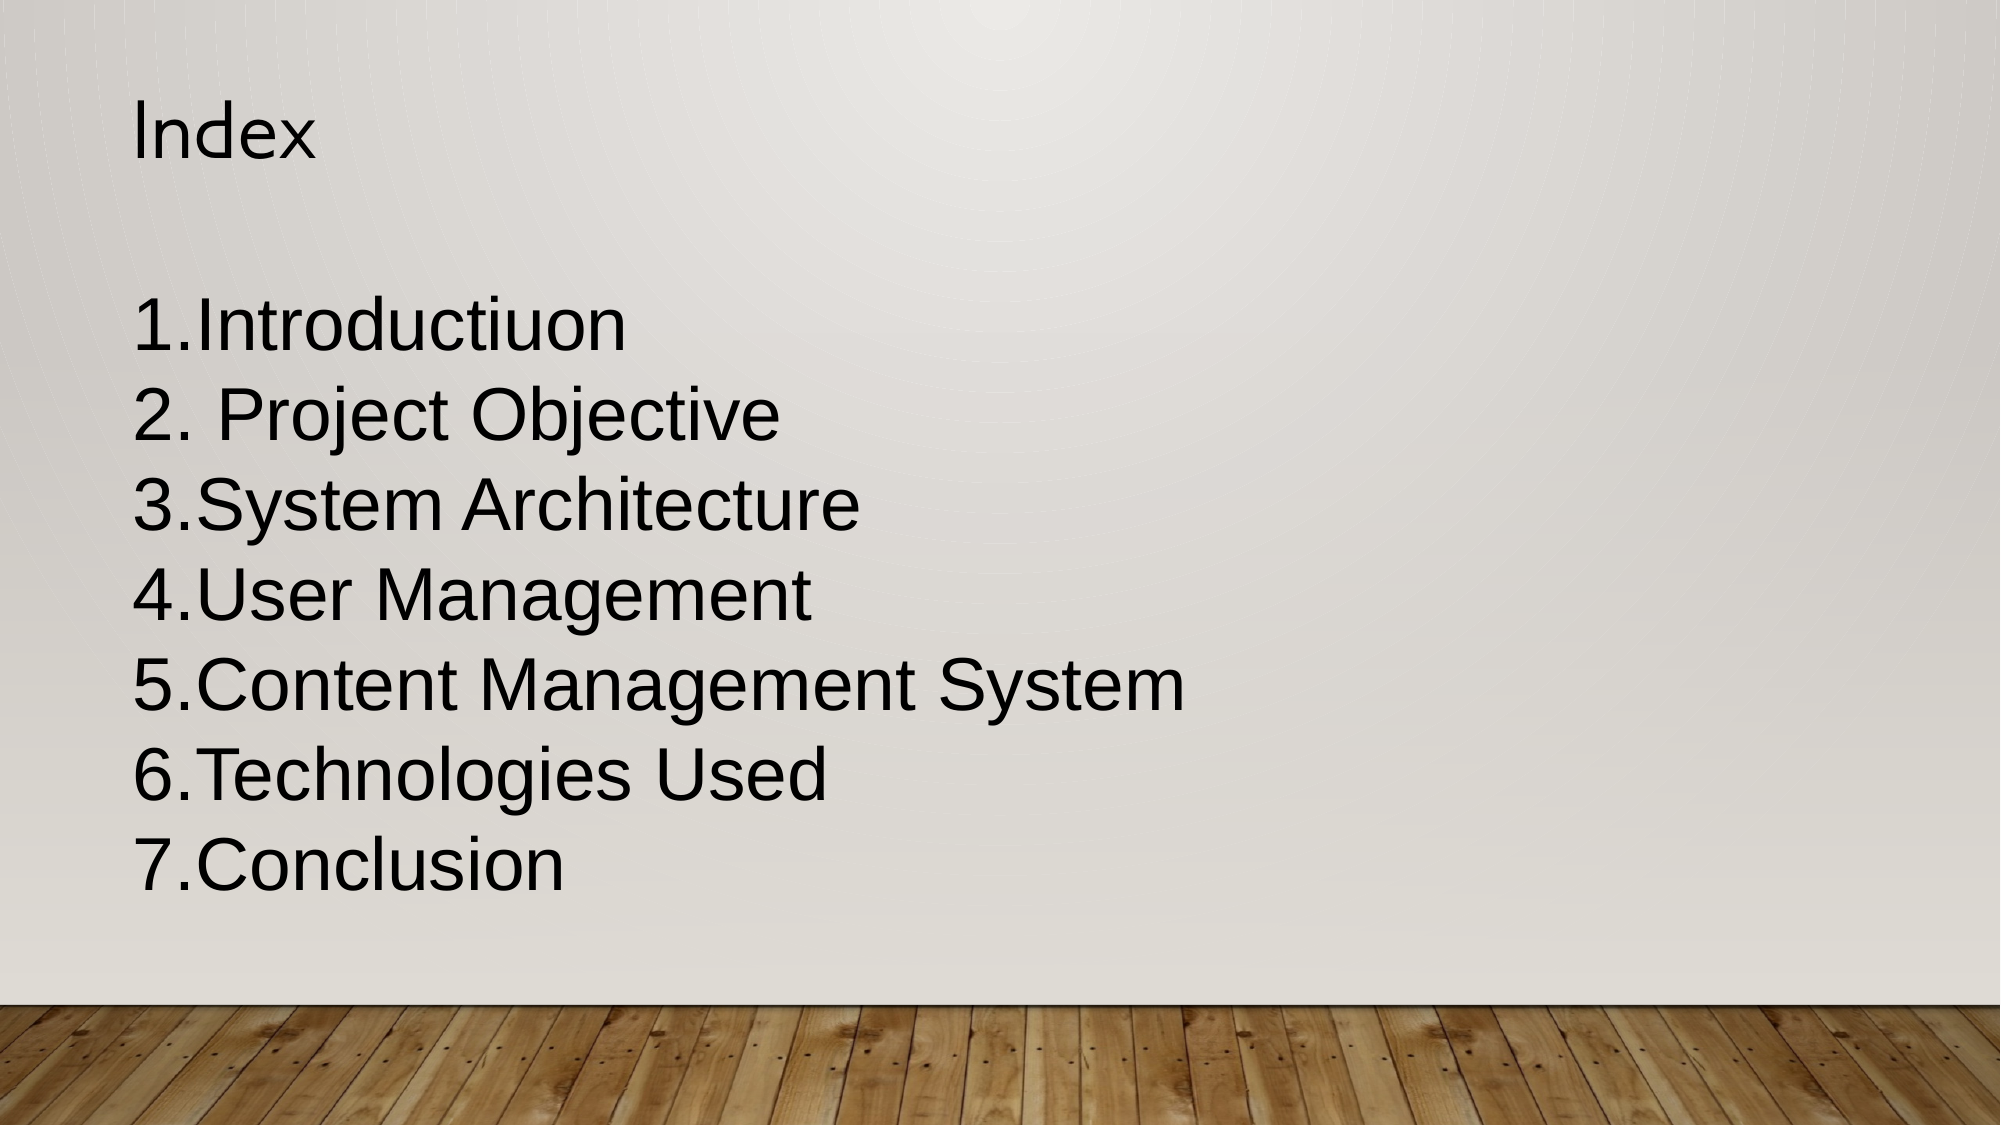

Index

1.Introductiuon
2. Project Objective
3.System Architecture
4.User Management
5.Content Management System
6.Technologies Used
7.Conclusion